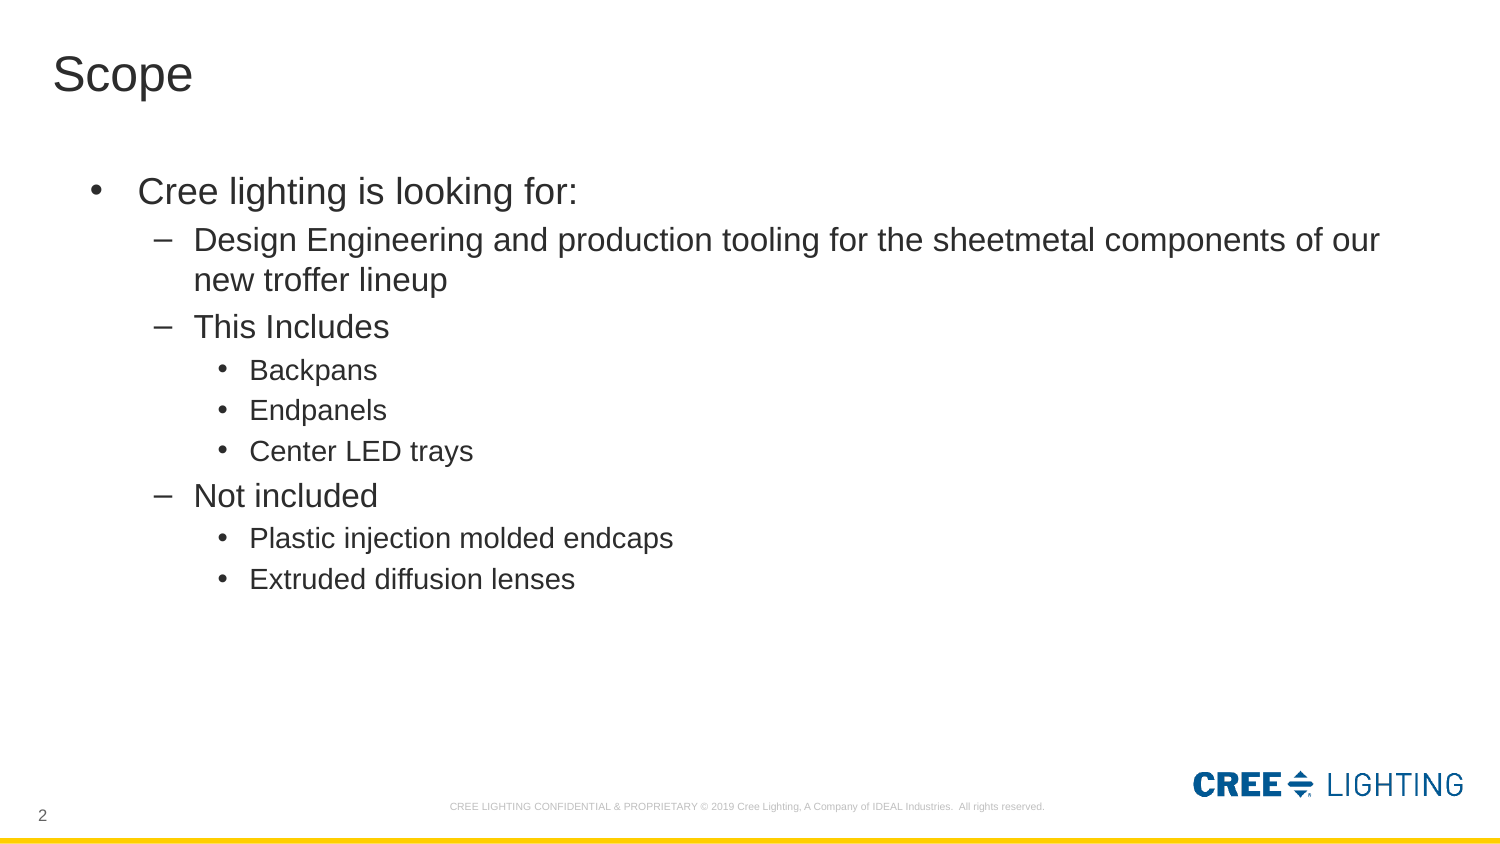

# Scope
Cree lighting is looking for:
Design Engineering and production tooling for the sheetmetal components of our new troffer lineup
This Includes
Backpans
Endpanels
Center LED trays
Not included
Plastic injection molded endcaps
Extruded diffusion lenses